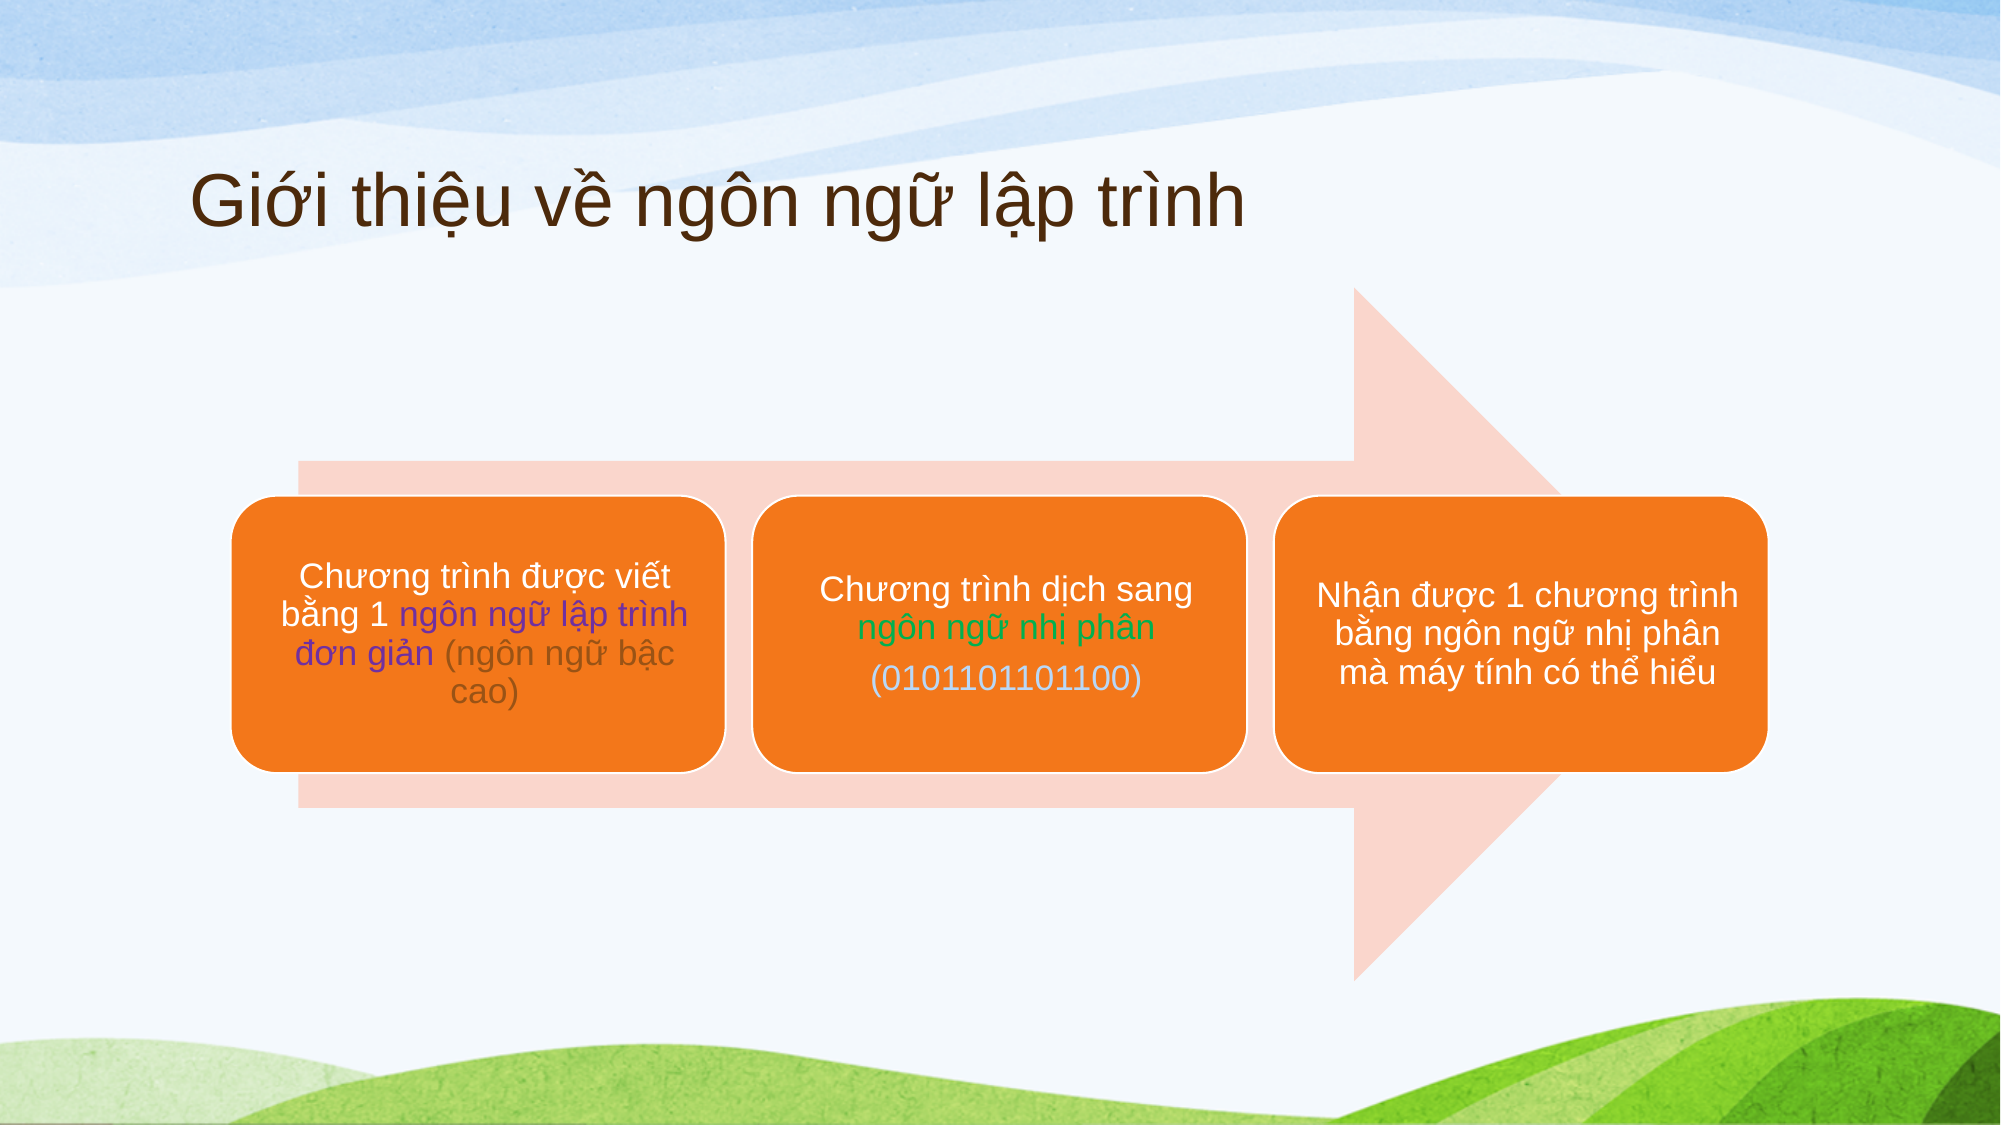

# Giới thiệu về ngôn ngữ lập trình
Chương trình được viết bằng 1 ngôn ngữ lập trình đơn giản (ngôn ngữ bậc cao)
Chương trình dịch sang ngôn ngữ nhị phân
(0101101101100)
Nhận được 1 chương trình bằng ngôn ngữ nhị phân mà máy tính có thể hiểu